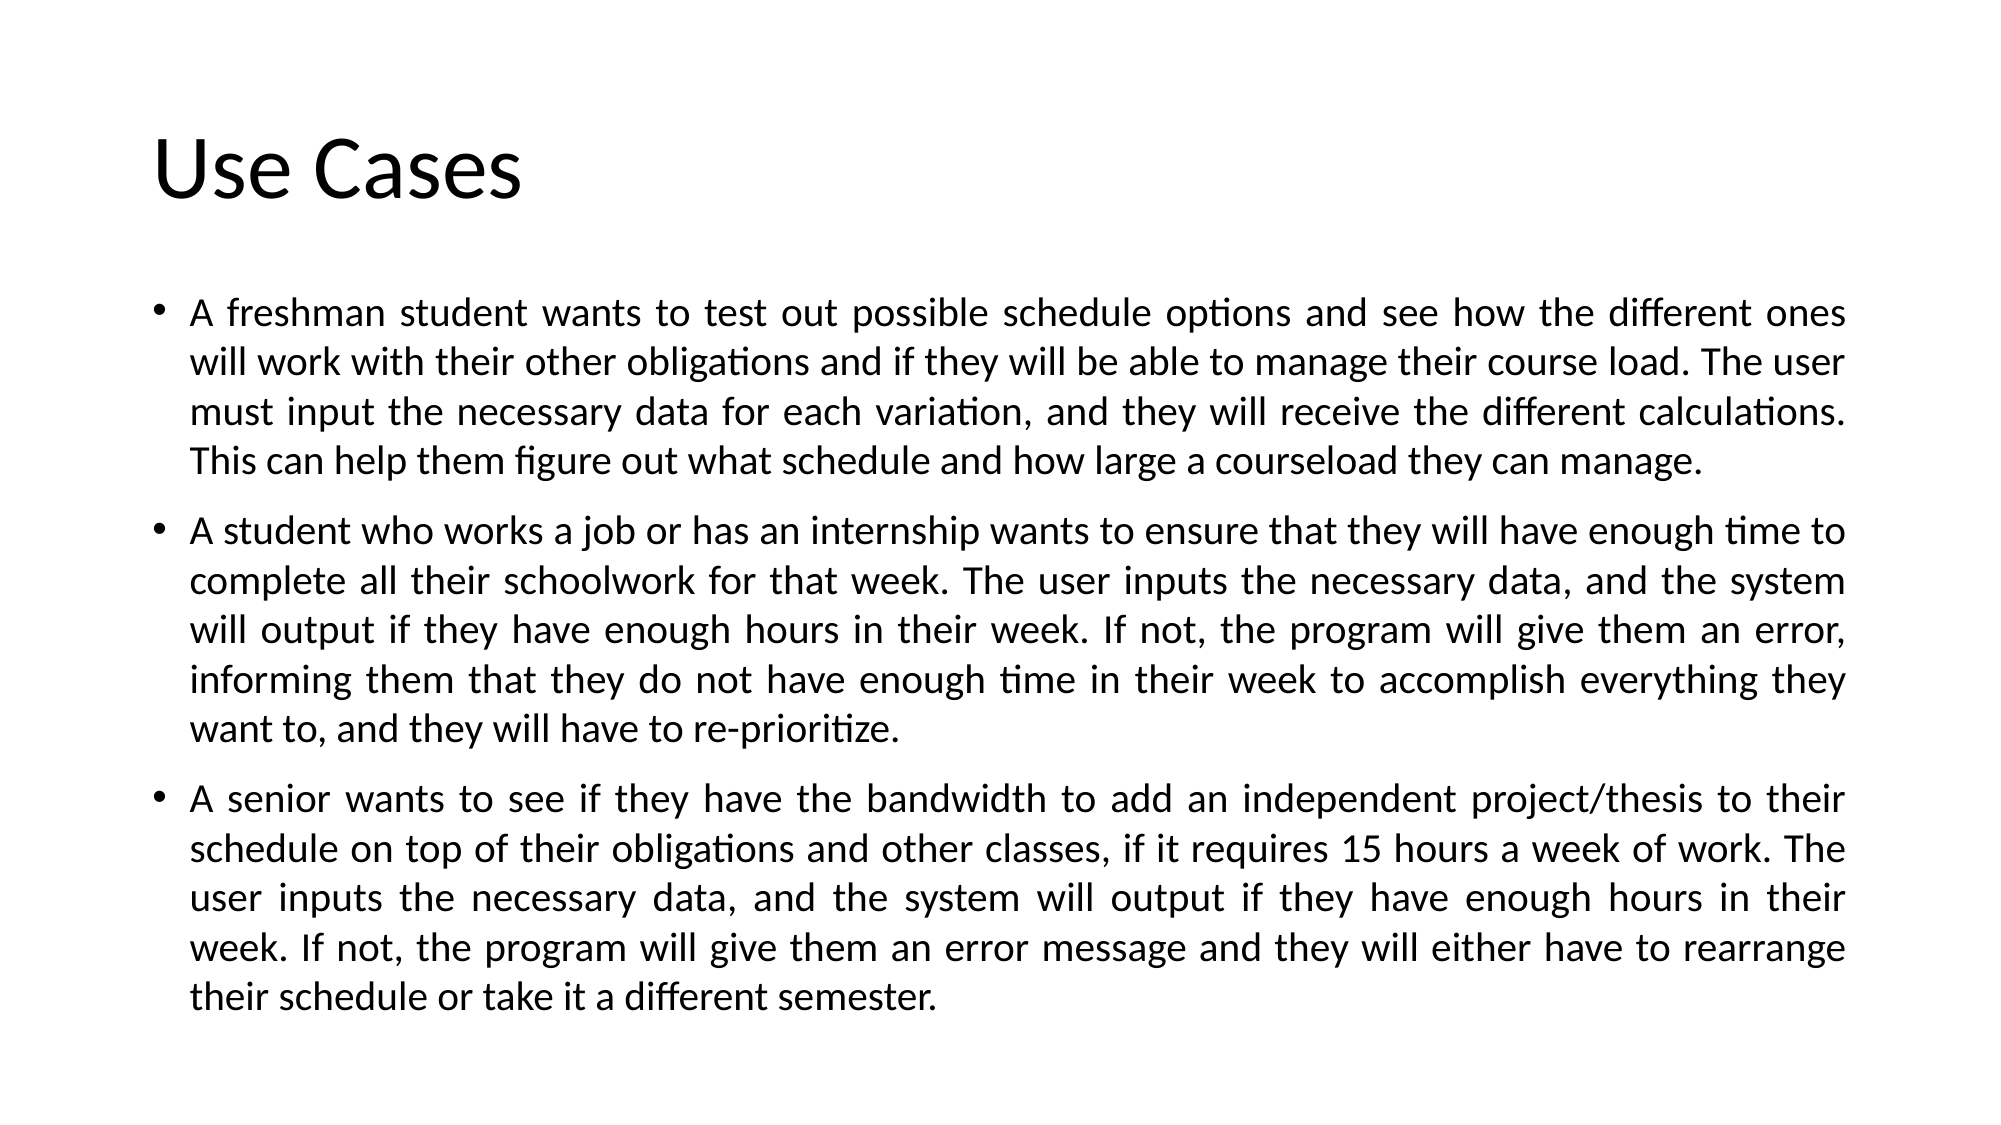

# Use Cases
A freshman student wants to test out possible schedule options and see how the different ones will work with their other obligations and if they will be able to manage their course load. The user must input the necessary data for each variation, and they will receive the different calculations. This can help them figure out what schedule and how large a courseload they can manage.
A student who works a job or has an internship wants to ensure that they will have enough time to complete all their schoolwork for that week. The user inputs the necessary data, and the system will output if they have enough hours in their week. If not, the program will give them an error, informing them that they do not have enough time in their week to accomplish everything they want to, and they will have to re-prioritize.
A senior wants to see if they have the bandwidth to add an independent project/thesis to their schedule on top of their obligations and other classes, if it requires 15 hours a week of work. The user inputs the necessary data, and the system will output if they have enough hours in their week. If not, the program will give them an error message and they will either have to rearrange their schedule or take it a different semester.